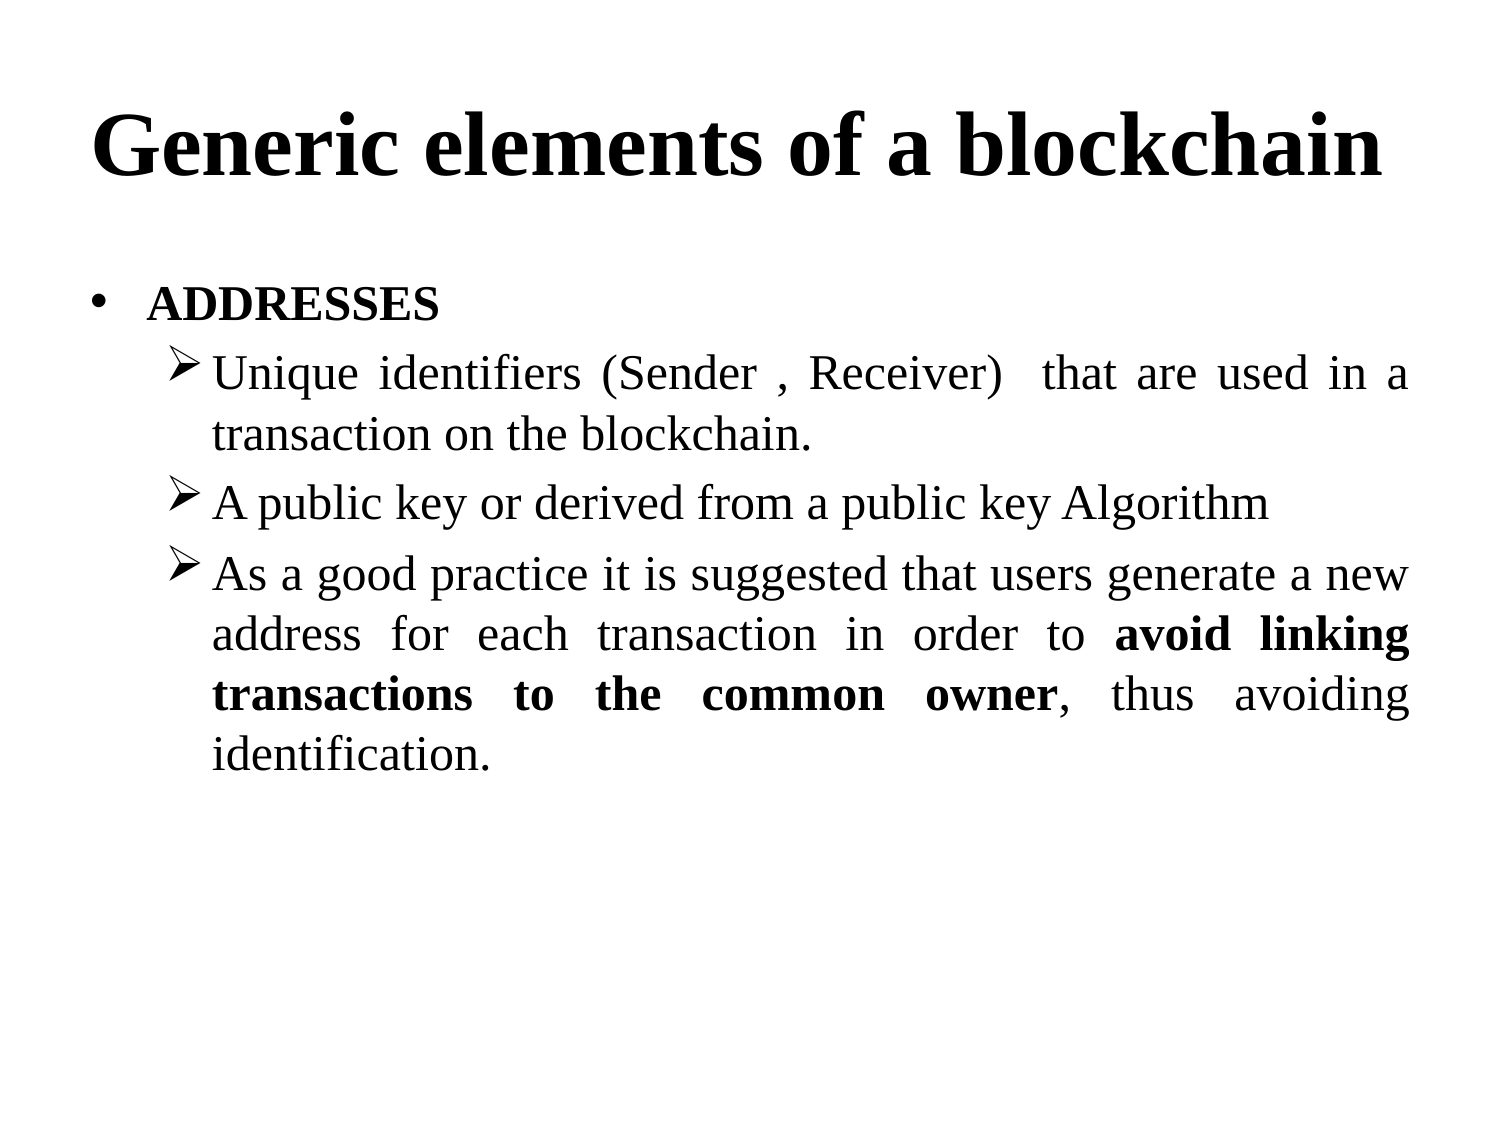

# Generic elements of a blockchain
ADDRESSES
Unique identifiers (Sender , Receiver)  that are used in a transaction on the blockchain.
A public key or derived from a public key Algorithm
As a good practice it is suggested that users generate a new address for each transaction in order to avoid linking transactions to the common owner, thus avoiding identification.